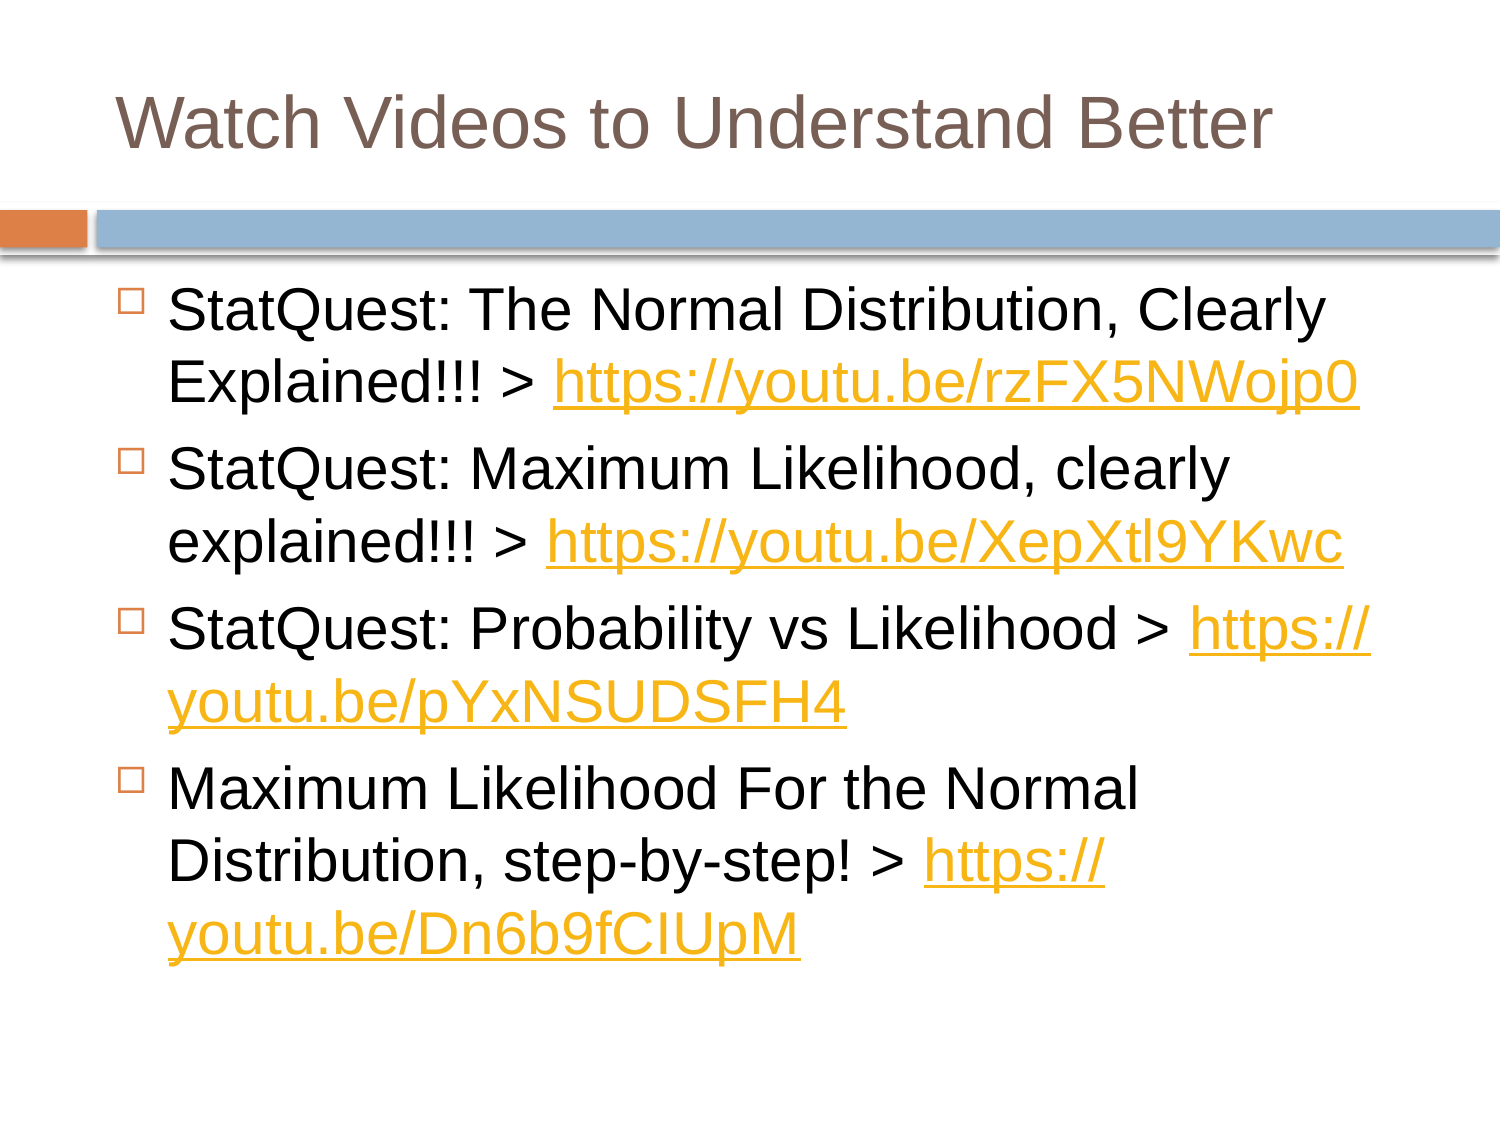

# Watch Videos to Understand Better
StatQuest: The Normal Distribution, Clearly Explained!!! > https://youtu.be/rzFX5NWojp0
StatQuest: Maximum Likelihood, clearly explained!!! > https://youtu.be/XepXtl9YKwc
StatQuest: Probability vs Likelihood > https://youtu.be/pYxNSUDSFH4
Maximum Likelihood For the Normal Distribution, step-by-step! > https://youtu.be/Dn6b9fCIUpM